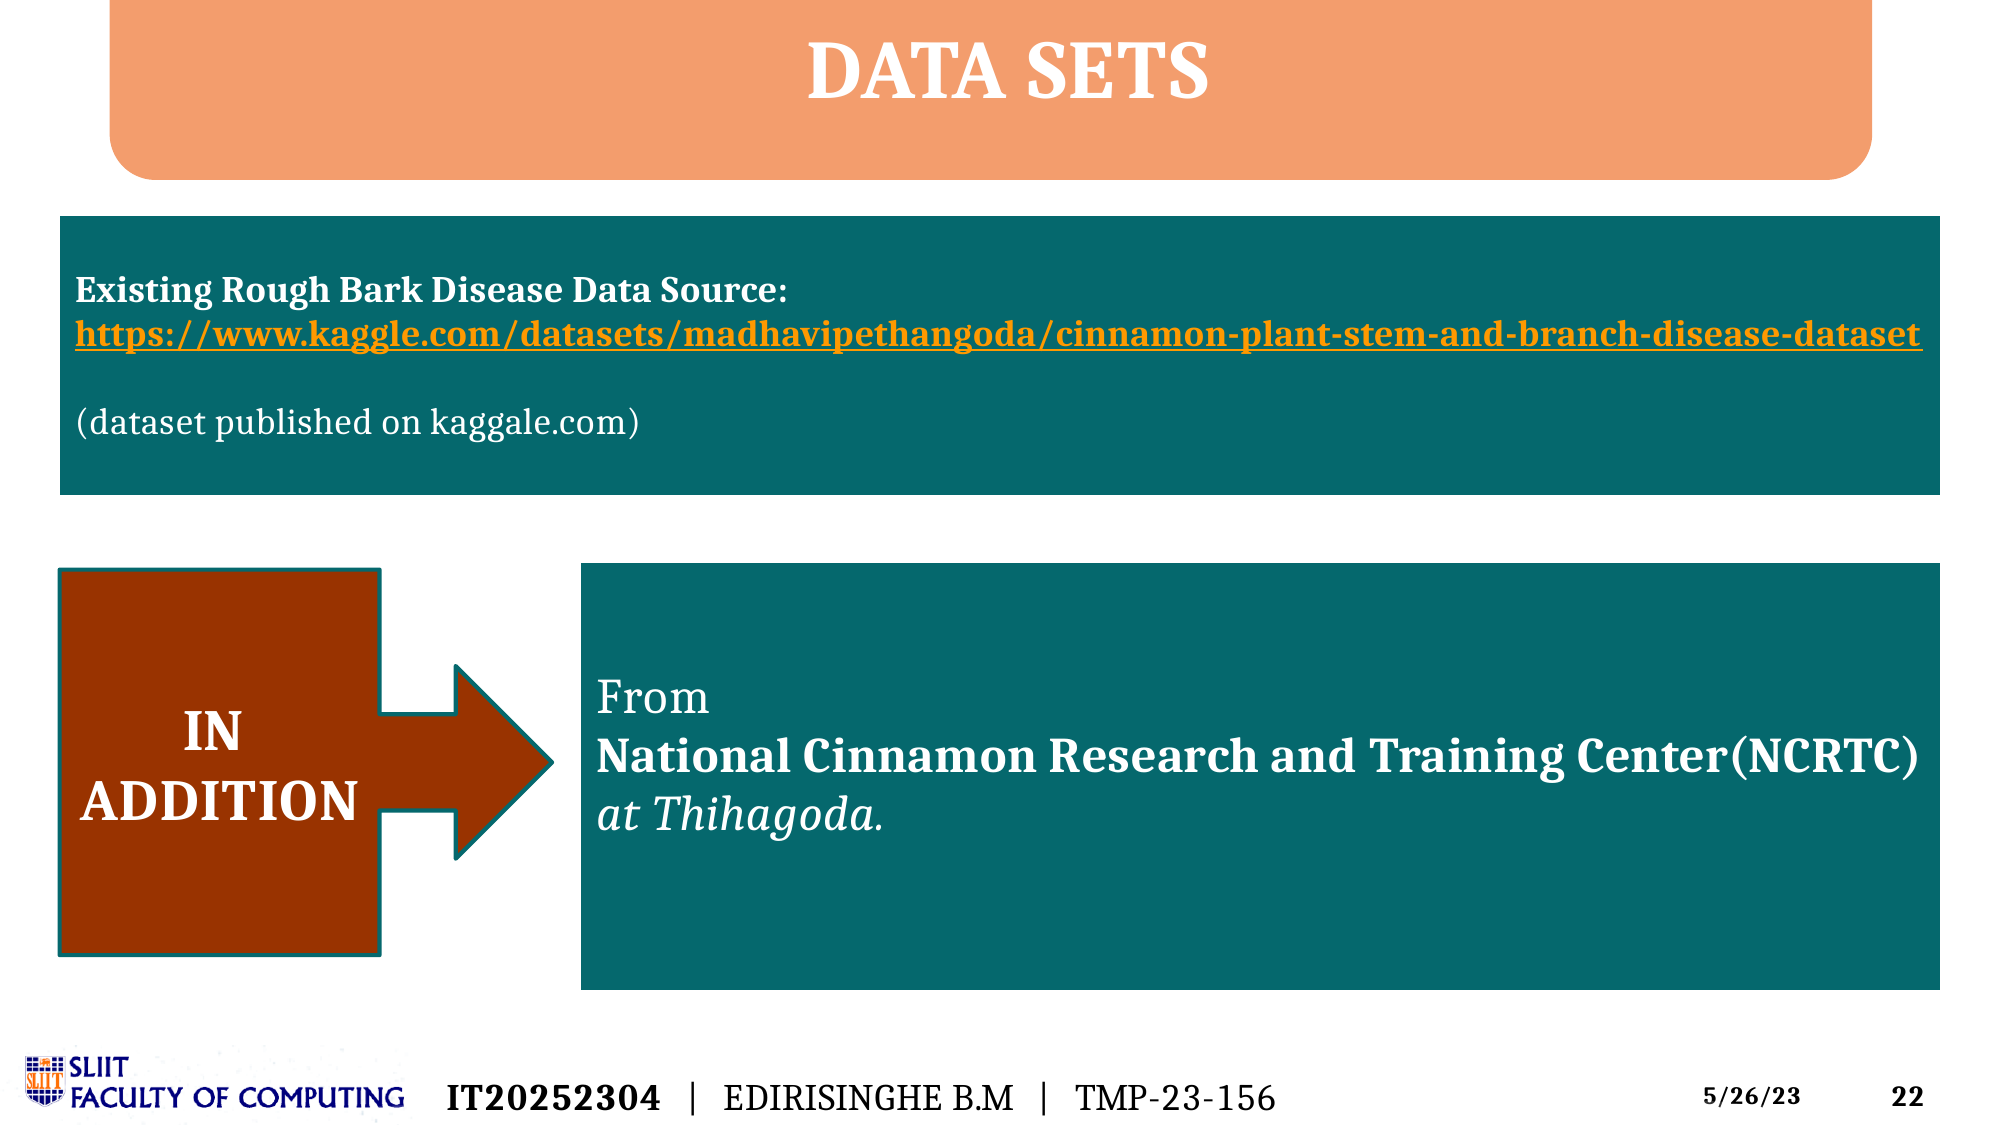

# DATA SETS

| Existing Rough Bark Disease Data Source: https://www.kaggle.com/datasets/madhavipethangoda/cinnamon-plant-stem-and-branch-disease-dataset (dataset published on kaggale.com) |
| --- |
| From National Cinnamon Research and Training Center(NCRTC) at Thihagoda. |
| --- |
IN
ADDITION
IT20252304   |   EDIRISINGHE B.M   |   TMP-23-156